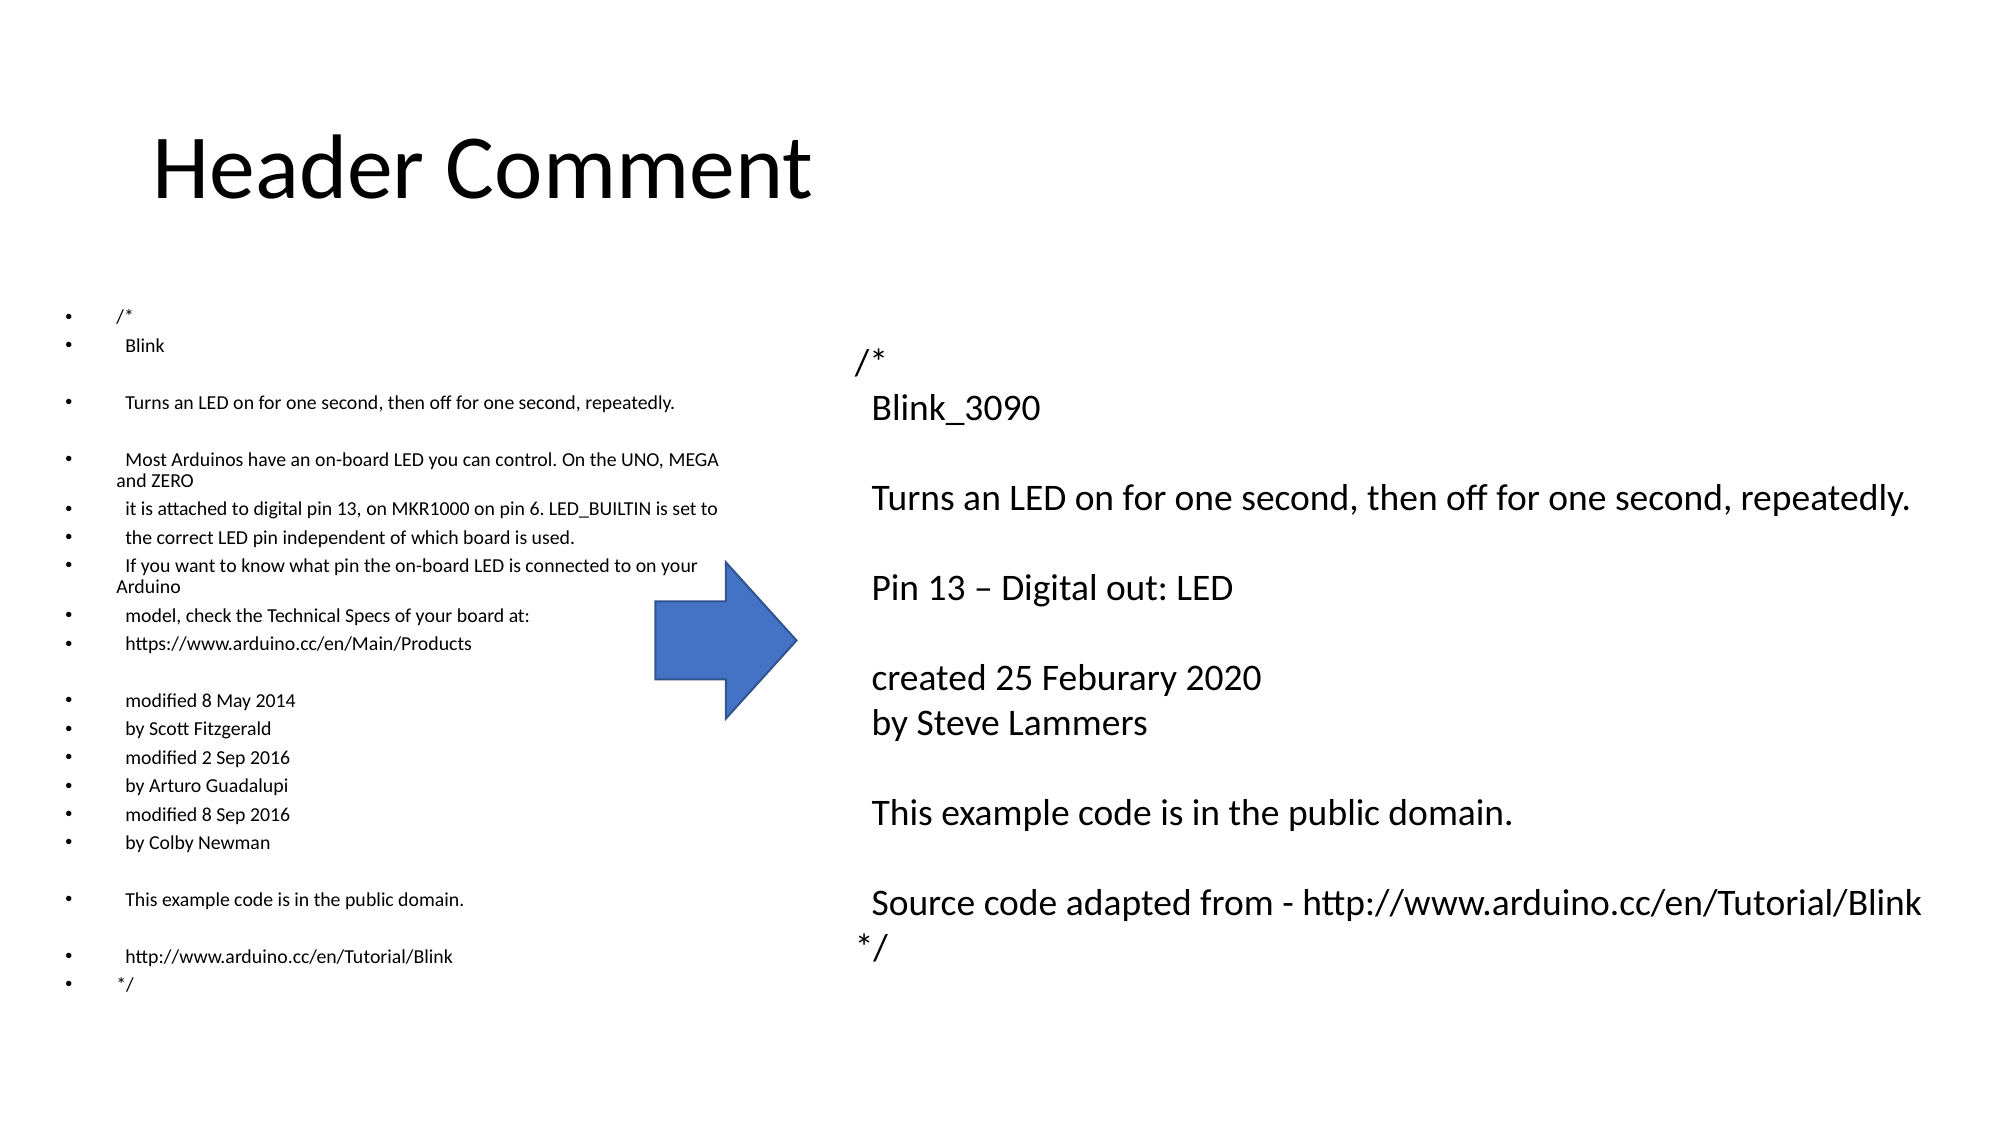

# Header Comment
/*
  Blink

  Turns an LED on for one second, then off for one second, repeatedly.

  Most Arduinos have an on-board LED you can control. On the UNO, MEGA and ZERO
  it is attached to digital pin 13, on MKR1000 on pin 6. LED_BUILTIN is set to
  the correct LED pin independent of which board is used.
  If you want to know what pin the on-board LED is connected to on your Arduino
  model, check the Technical Specs of your board at:
  https://www.arduino.cc/en/Main/Products

  modified 8 May 2014
  by Scott Fitzgerald
  modified 2 Sep 2016
  by Arturo Guadalupi
  modified 8 Sep 2016
  by Colby Newman

  This example code is in the public domain.

  http://www.arduino.cc/en/Tutorial/Blink
*/
/*
  Blink_3090

  Turns an LED on for one second, then off for one second, repeatedly.

  Pin 13 – Digital out: LED

  created 25 Feburary 2020
  by Steve Lammers

  This example code is in the public domain.

  Source code adapted from - http://www.arduino.cc/en/Tutorial/Blink
*/